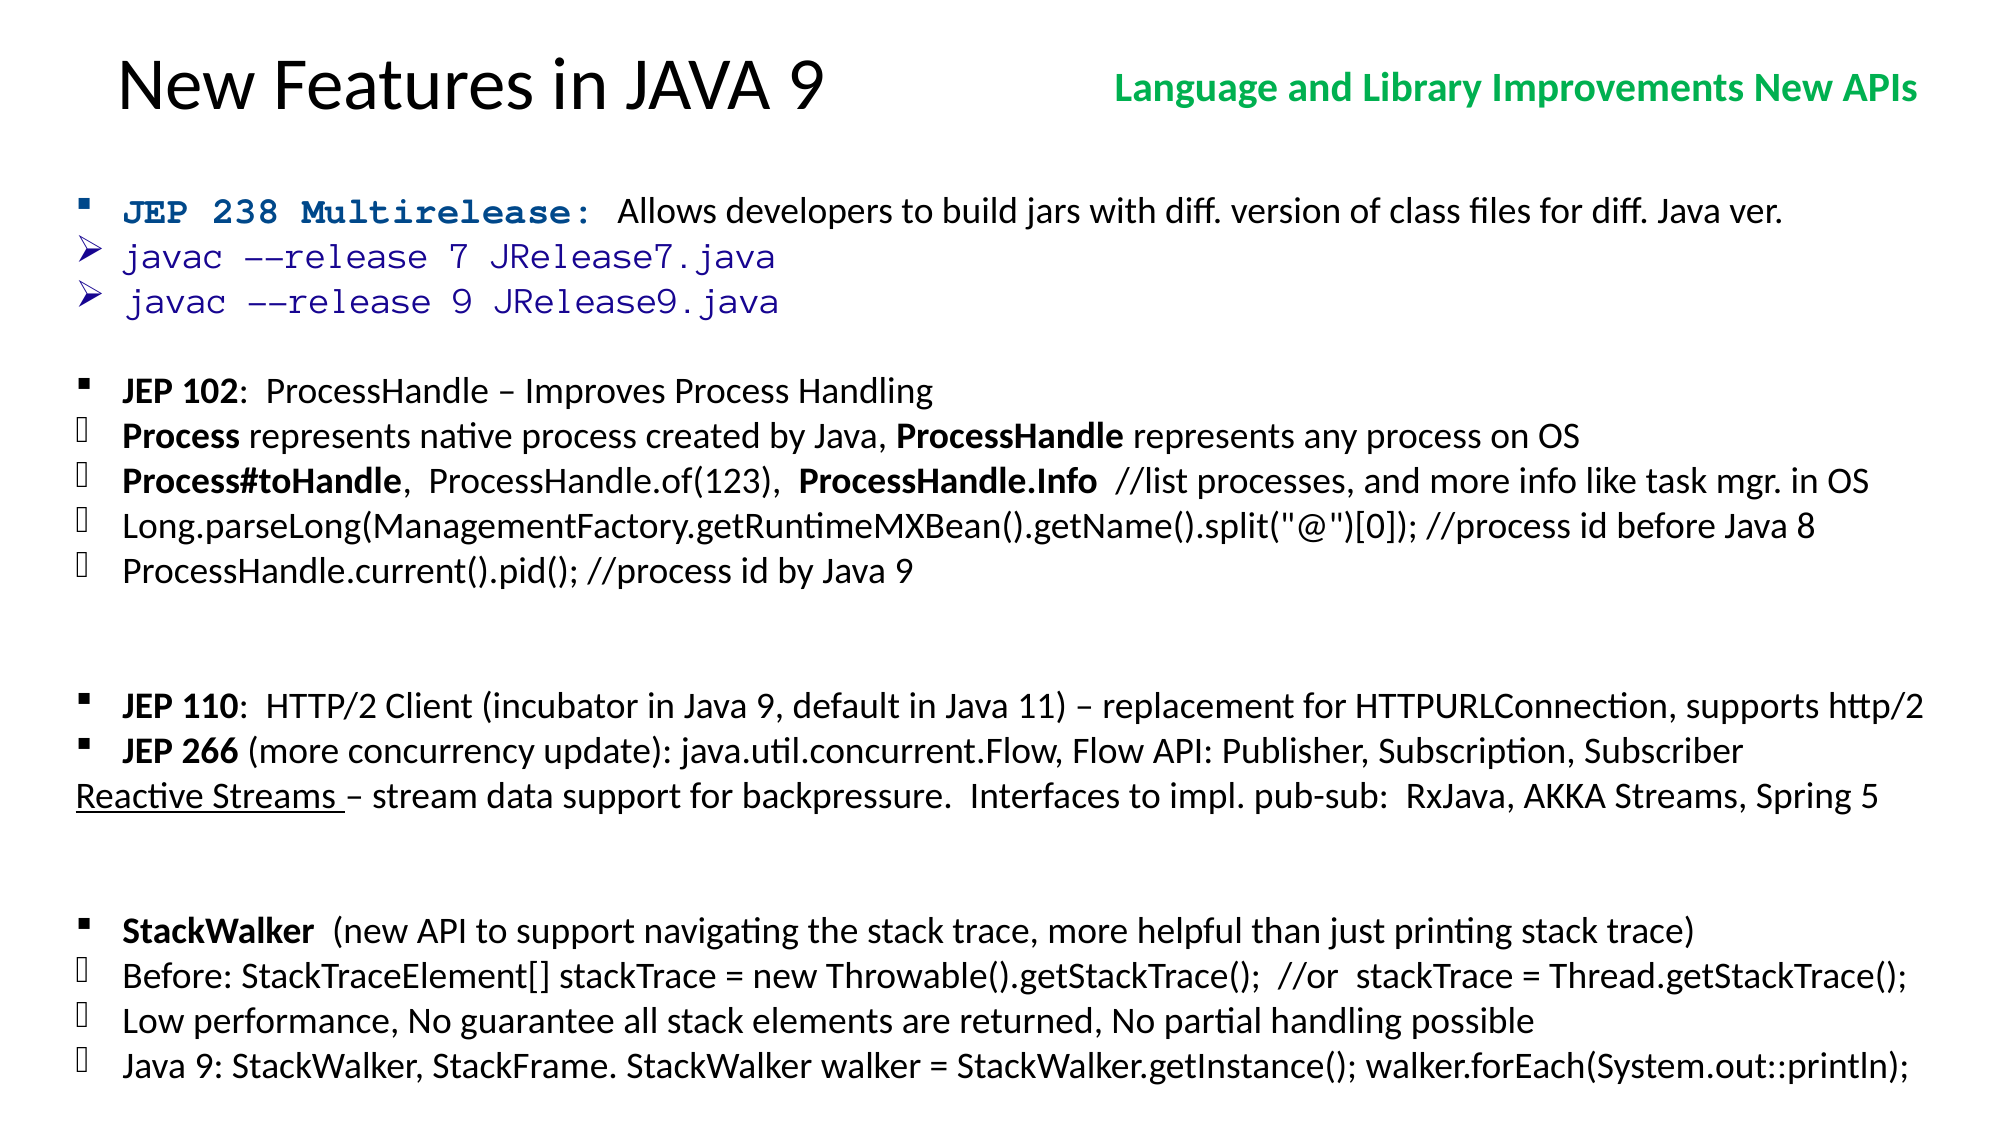

New Features in JAVA 9
Language and Library Improvements New APIs

JEP 238 Multirelease: Allows developers to build jars with diff. version of class files for diff. Java ver.
javac --release 7 JRelease7.java
 javac --release 9 JRelease9.java

JEP 102:  ProcessHandle – Improves Process Handling
Process represents native process created by Java, ProcessHandle represents any process on OS
Process#toHandle,  ProcessHandle.of(123),  ProcessHandle.Info  //list processes, and more info like task mgr. in OS
Long.parseLong(ManagementFactory.getRuntimeMXBean().getName().split("@")[0]); //process id before Java 8
ProcessHandle.current().pid(); //process id by Java 9

JEP 110:  HTTP/2 Client (incubator in Java 9, default in Java 11) – replacement for HTTPURLConnection, supports http/2
JEP 266 (more concurrency update): java.util.concurrent.Flow, Flow API: Publisher, Subscription, Subscriber
Reactive Streams – stream data support for backpressure.  Interfaces to impl. pub-sub:  RxJava, AKKA Streams, Spring 5

StackWalker  (new API to support navigating the stack trace, more helpful than just printing stack trace)
Before: StackTraceElement[] stackTrace = new Throwable().getStackTrace();  //or  stackTrace = Thread.getStackTrace();
Low performance, No guarantee all stack elements are returned, No partial handling possible
Java 9: StackWalker, StackFrame. StackWalker walker = StackWalker.getInstance(); walker.forEach(System.out::println);